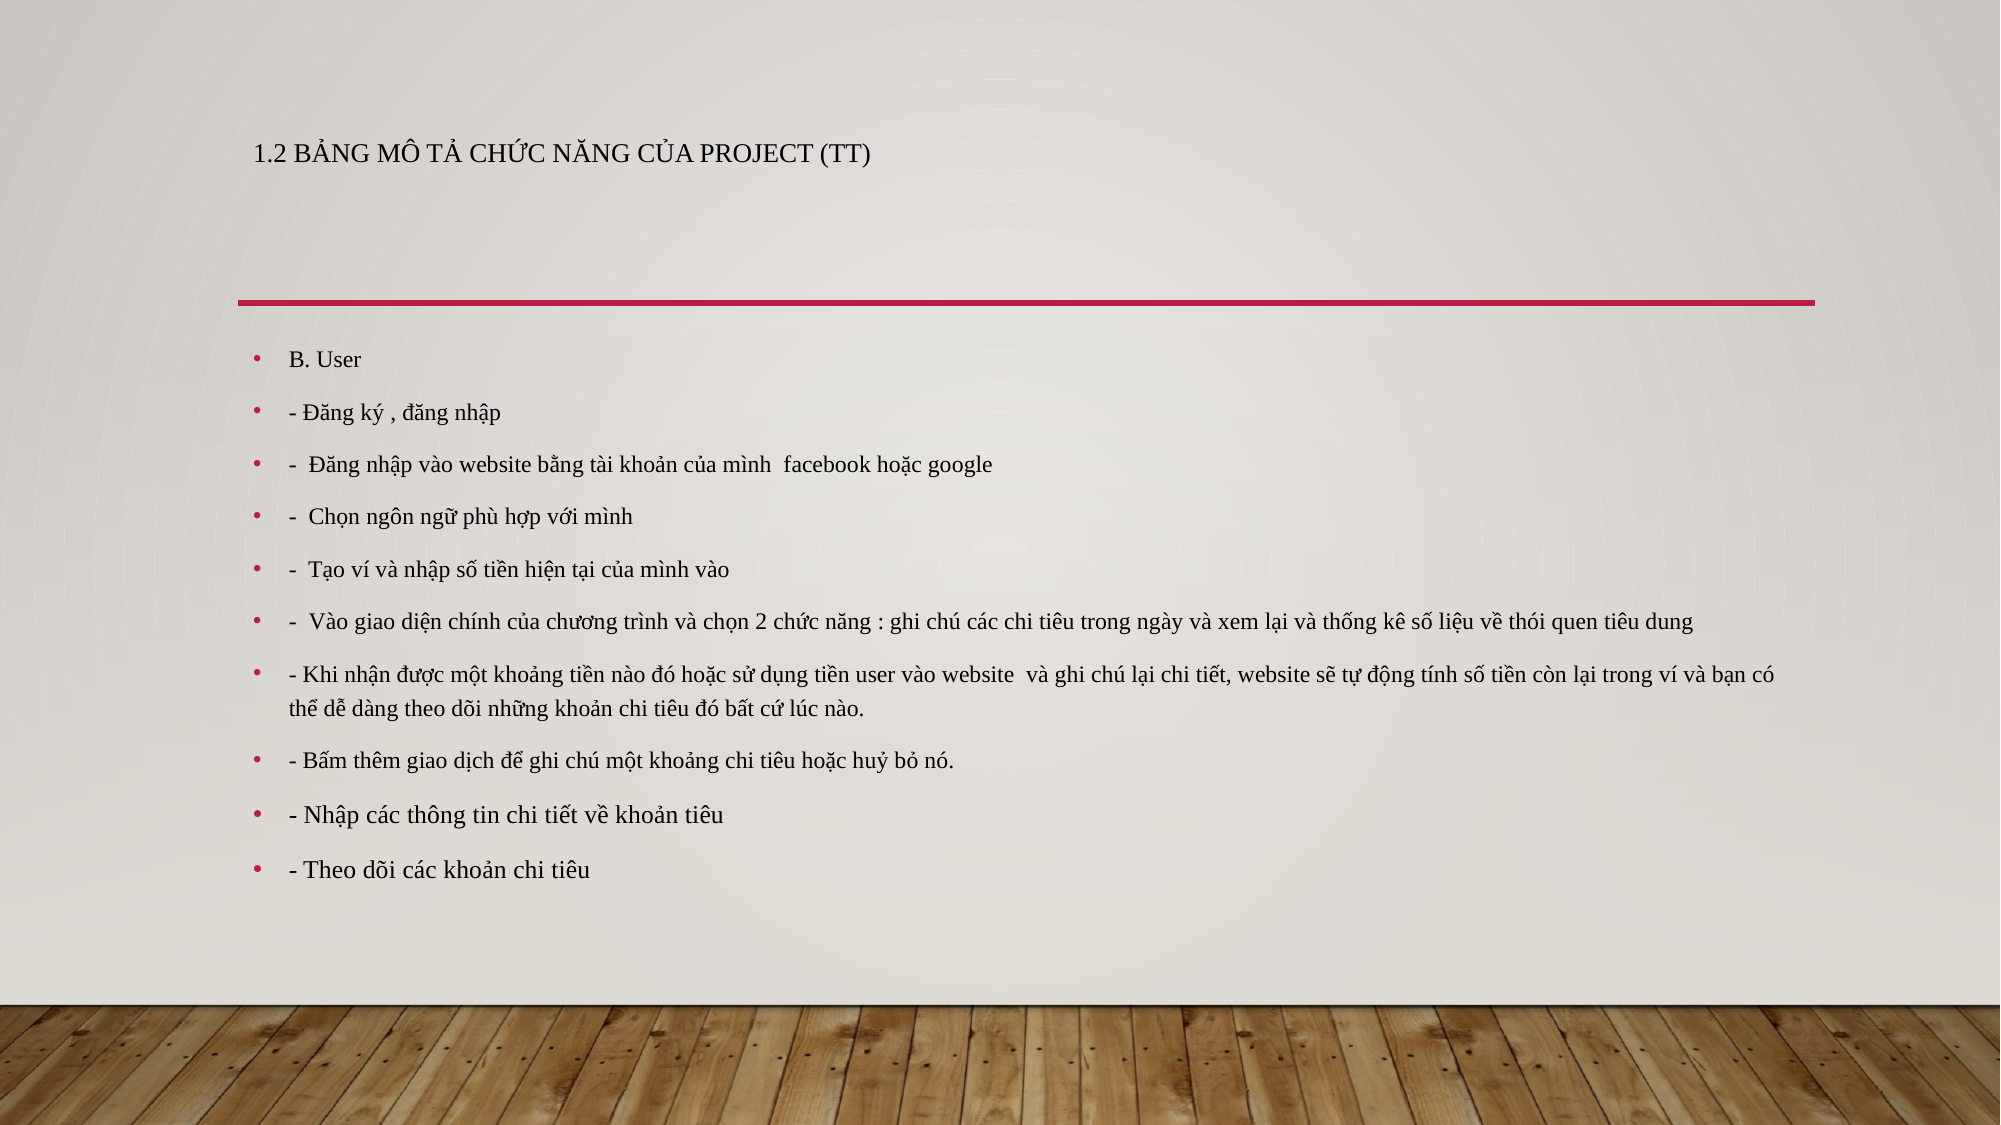

# 1.2 bảng mô tả chức năng của project (tt)
B. User
- Đăng ký , đăng nhập
-  Đăng nhập vào website bằng tài khoản của mình  facebook hoặc google
-  Chọn ngôn ngữ phù hợp với mình
-  Tạo ví và nhập số tiền hiện tại của mình vào
-  Vào giao diện chính của chương trình và chọn 2 chức năng : ghi chú các chi tiêu trong ngày và xem lại và thống kê số liệu về thói quen tiêu dung
- Khi nhận được một khoảng tiền nào đó hoặc sử dụng tiền user vào website  và ghi chú lại chi tiết, website sẽ tự động tính số tiền còn lại trong ví và bạn có thể dễ dàng theo dõi những khoản chi tiêu đó bất cứ lúc nào.
- Bấm thêm giao dịch để ghi chú một khoảng chi tiêu hoặc huỷ bỏ nó.
- Nhập các thông tin chi tiết về khoản tiêu
- Theo dõi các khoản chi tiêu